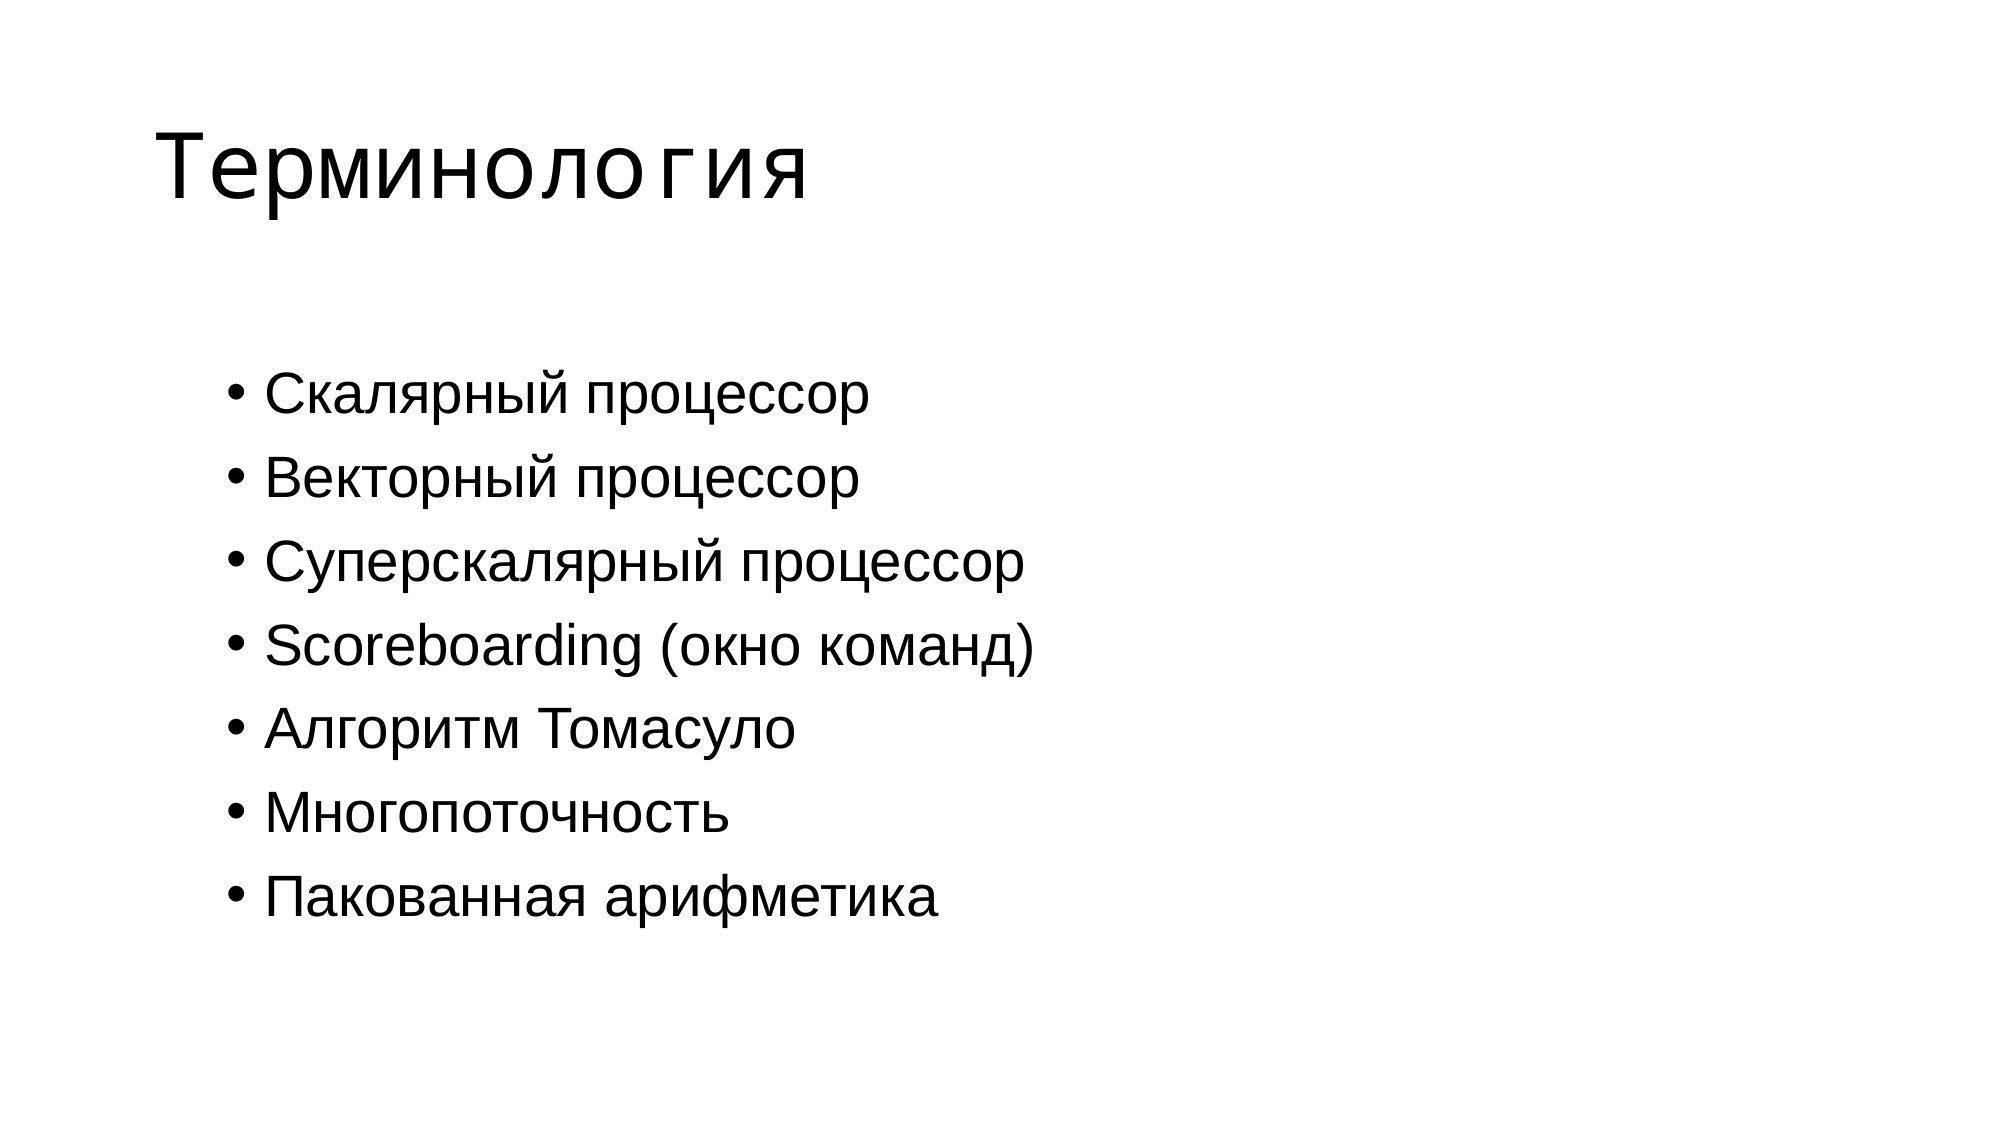

# Терминология
Скалярный процессор
Векторный процессор
Суперскалярный процессор
Scoreboarding (окно команд)
Алгоритм Томасуло
Многопоточность
Пакованная арифметика